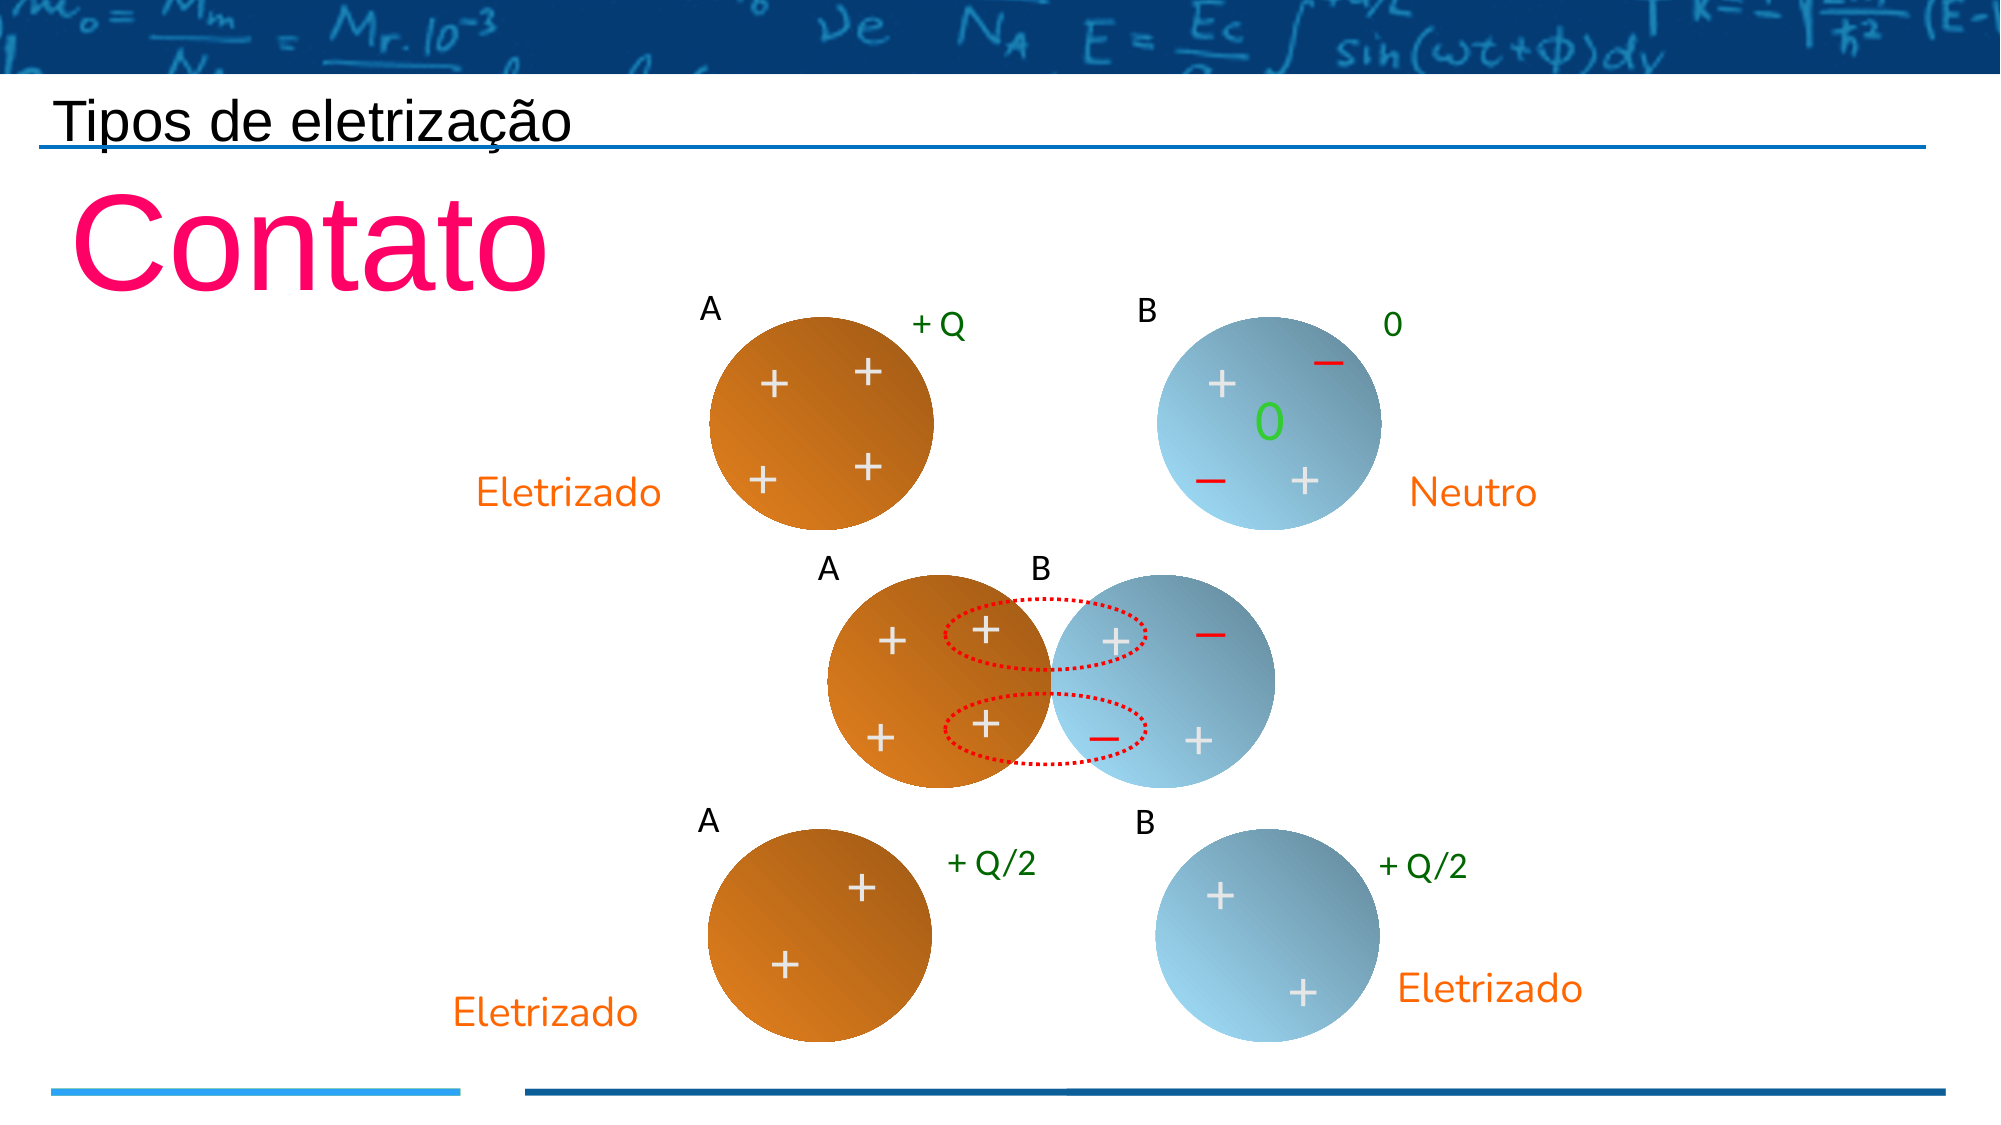

Tipos de eletrização
Contato
A
B
+ Q
_
0

+
+
+
0
_
+
+
+
Eletrizado
Neutro
A
B
_

+
+
+

_
+
+

+
A
B

+ Q/2
+ Q/2
+
+
+
+
Eletrizado
Eletrizado